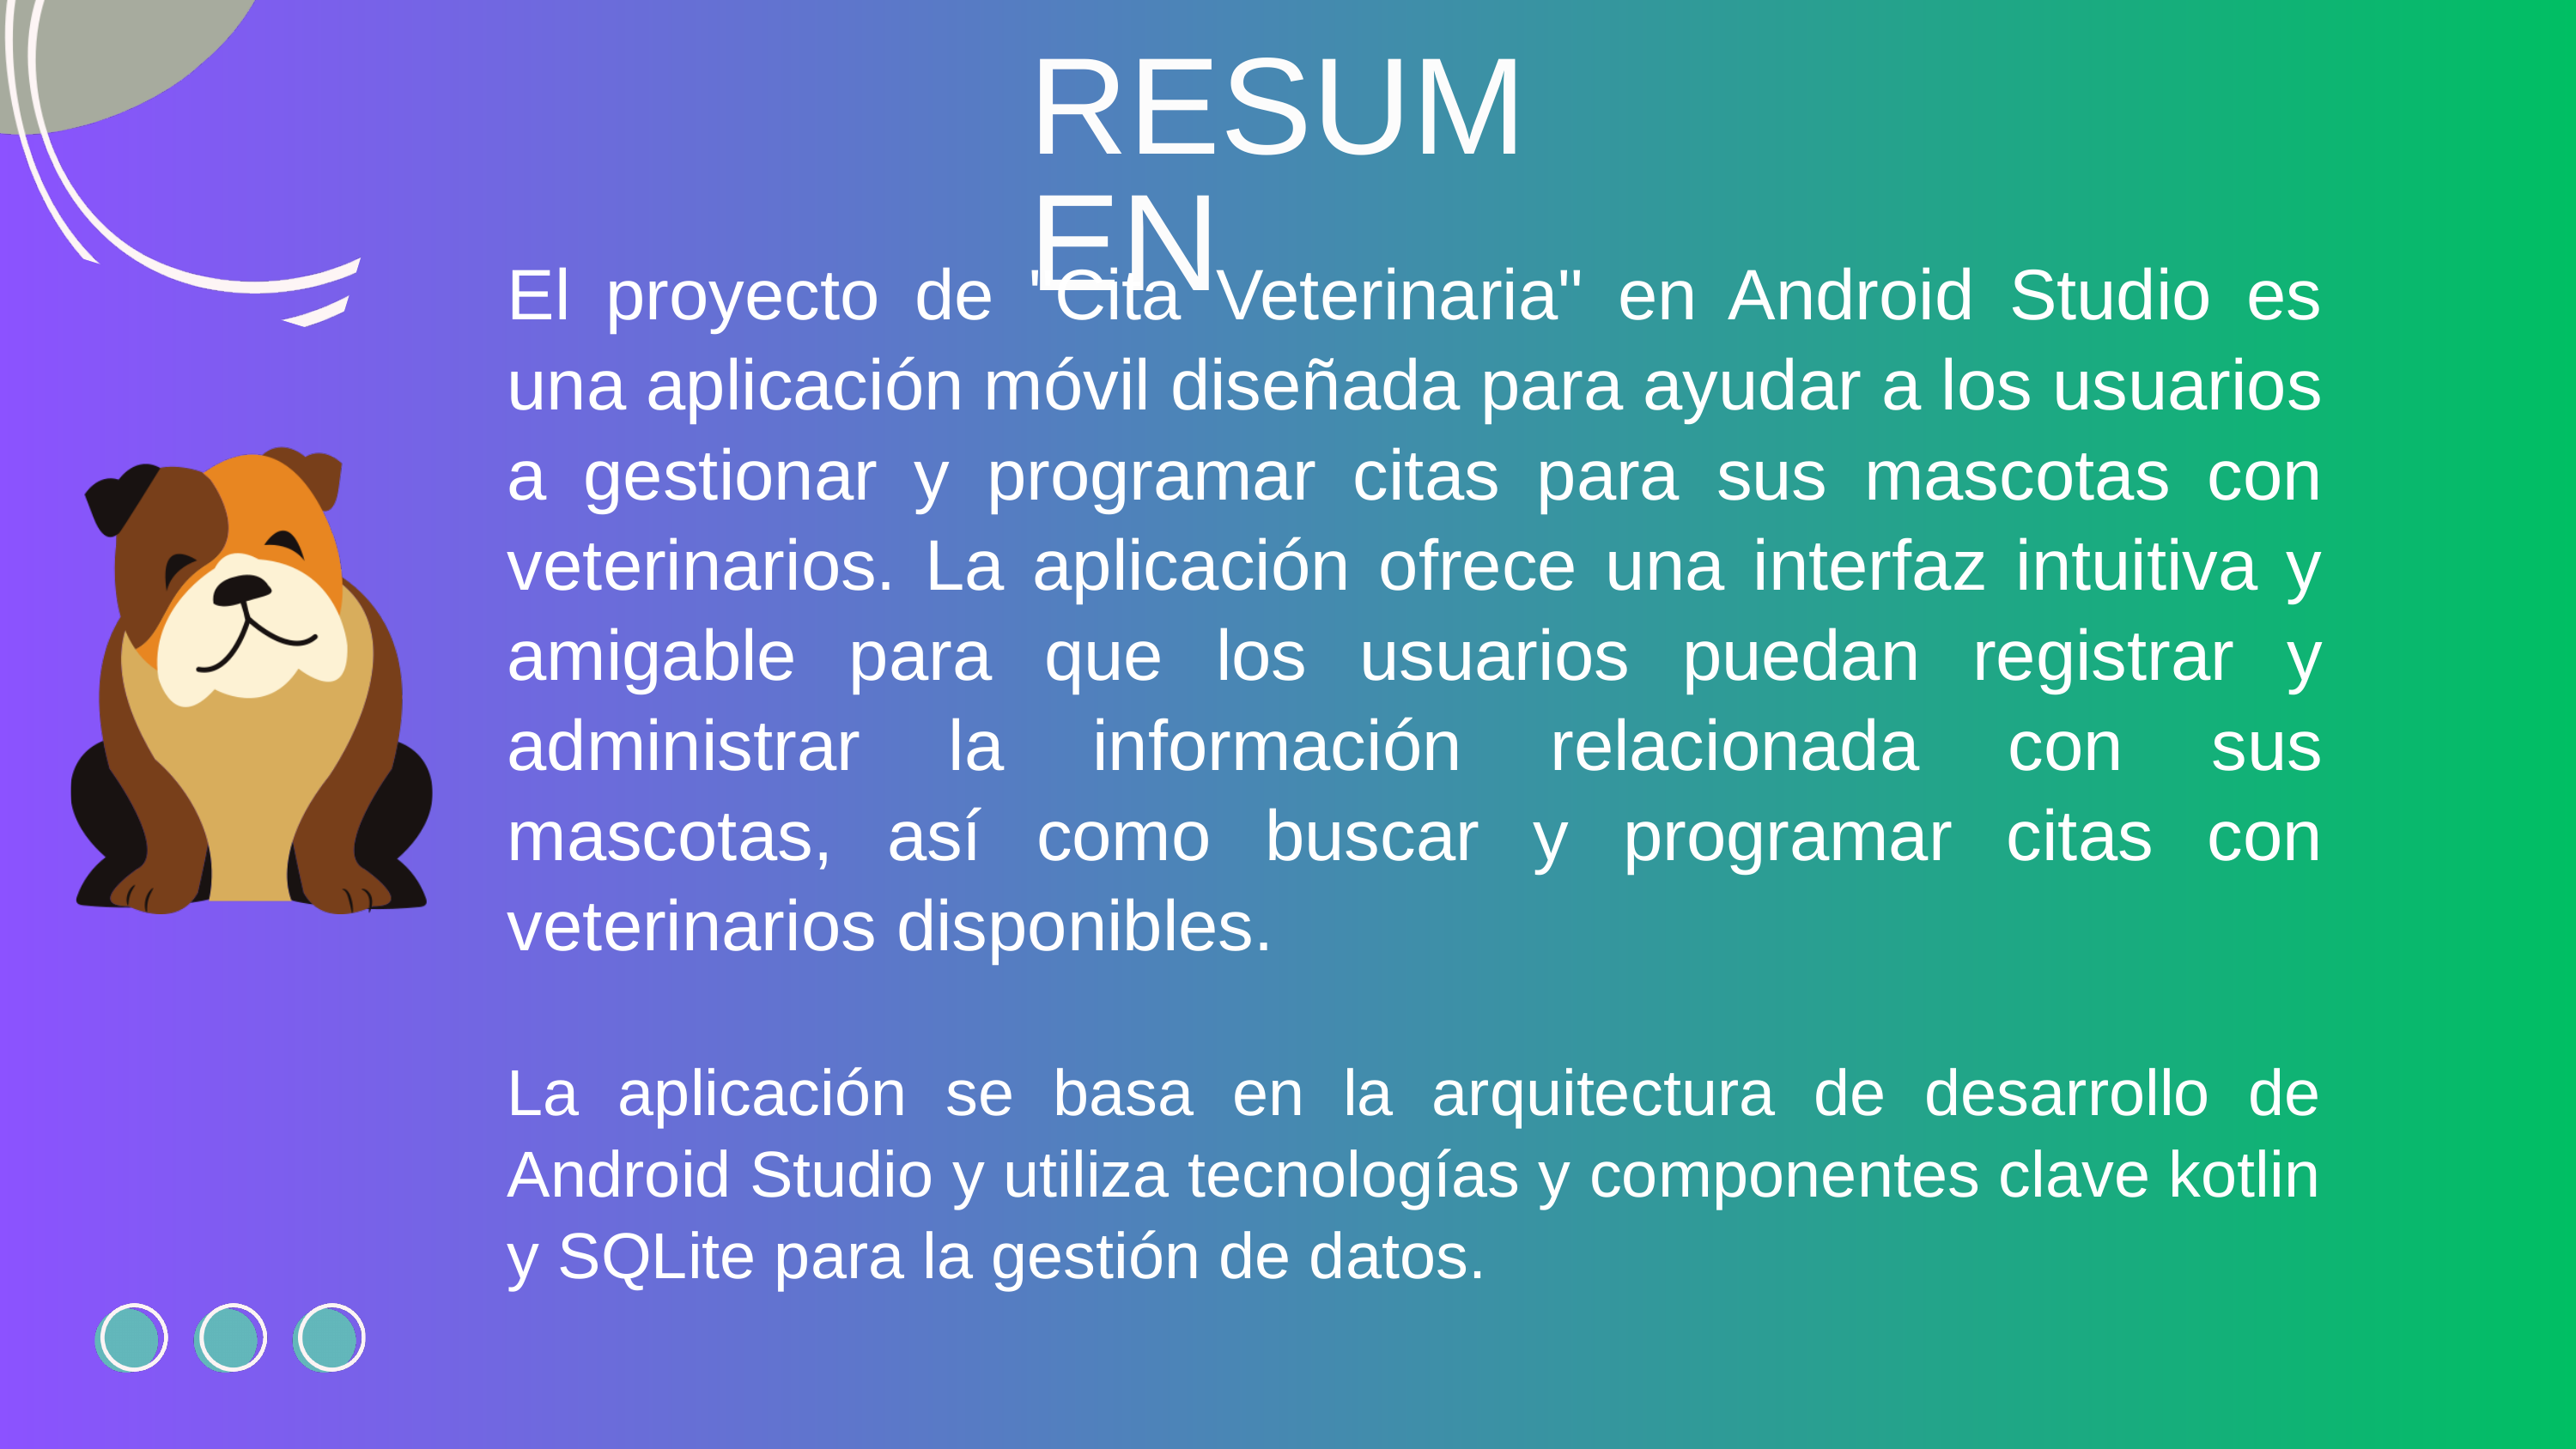

RESUMEN
El proyecto de "Cita Veterinaria" en Android Studio es una aplicación móvil diseñada para ayudar a los usuarios a gestionar y programar citas para sus mascotas con veterinarios. La aplicación ofrece una interfaz intuitiva y amigable para que los usuarios puedan registrar y administrar la información relacionada con sus mascotas, así como buscar y programar citas con veterinarios disponibles.

La aplicación se basa en la arquitectura de desarrollo de Android Studio y utiliza tecnologías y componentes clave kotlin y SQLite para la gestión de datos.